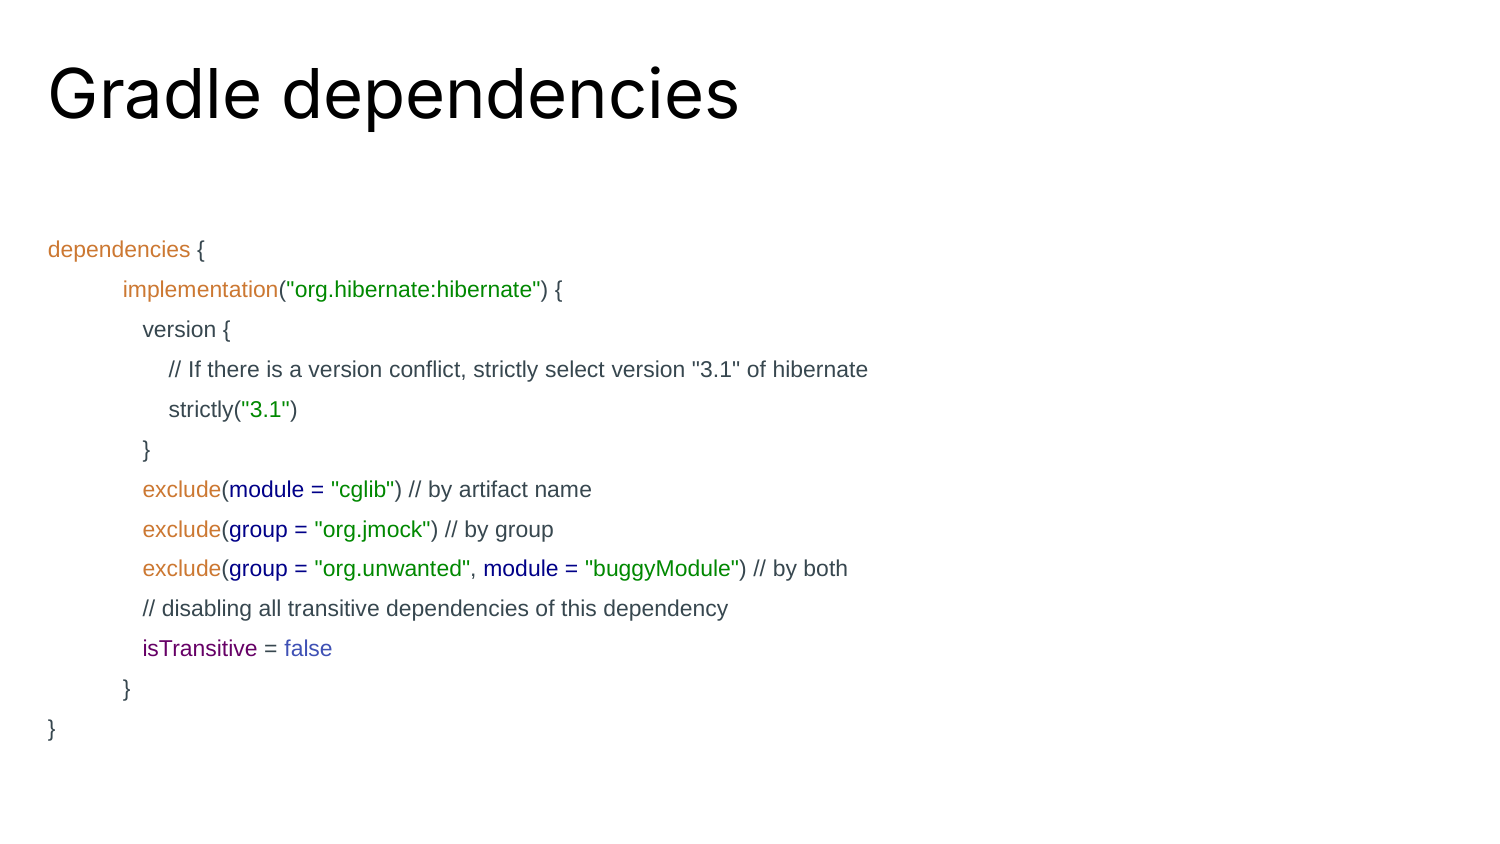

# Gradle dependencies
dependencies {
implementation("org.hibernate:hibernate") {
   version {
       // If there is a version conflict, strictly select version "3.1" of hibernate
       strictly("3.1")
   }
   exclude(module = "cglib") // by artifact name
   exclude(group = "org.jmock") // by group
   exclude(group = "org.unwanted", module = "buggyModule") // by both
   // disabling all transitive dependencies of this dependency
   isTransitive = false
}
}